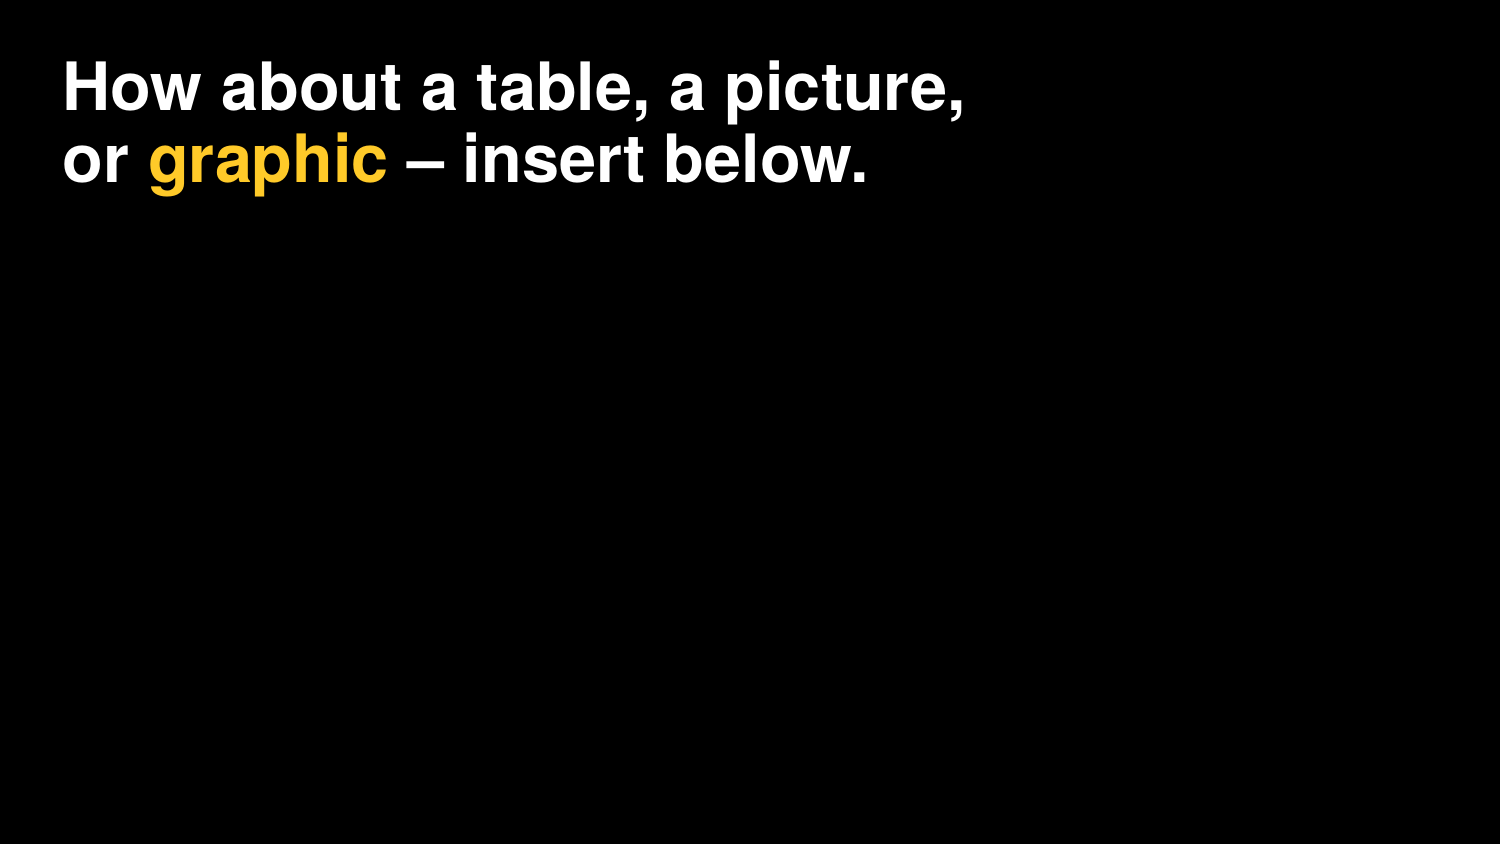

# How about a table, a picture, or graphic – insert below.